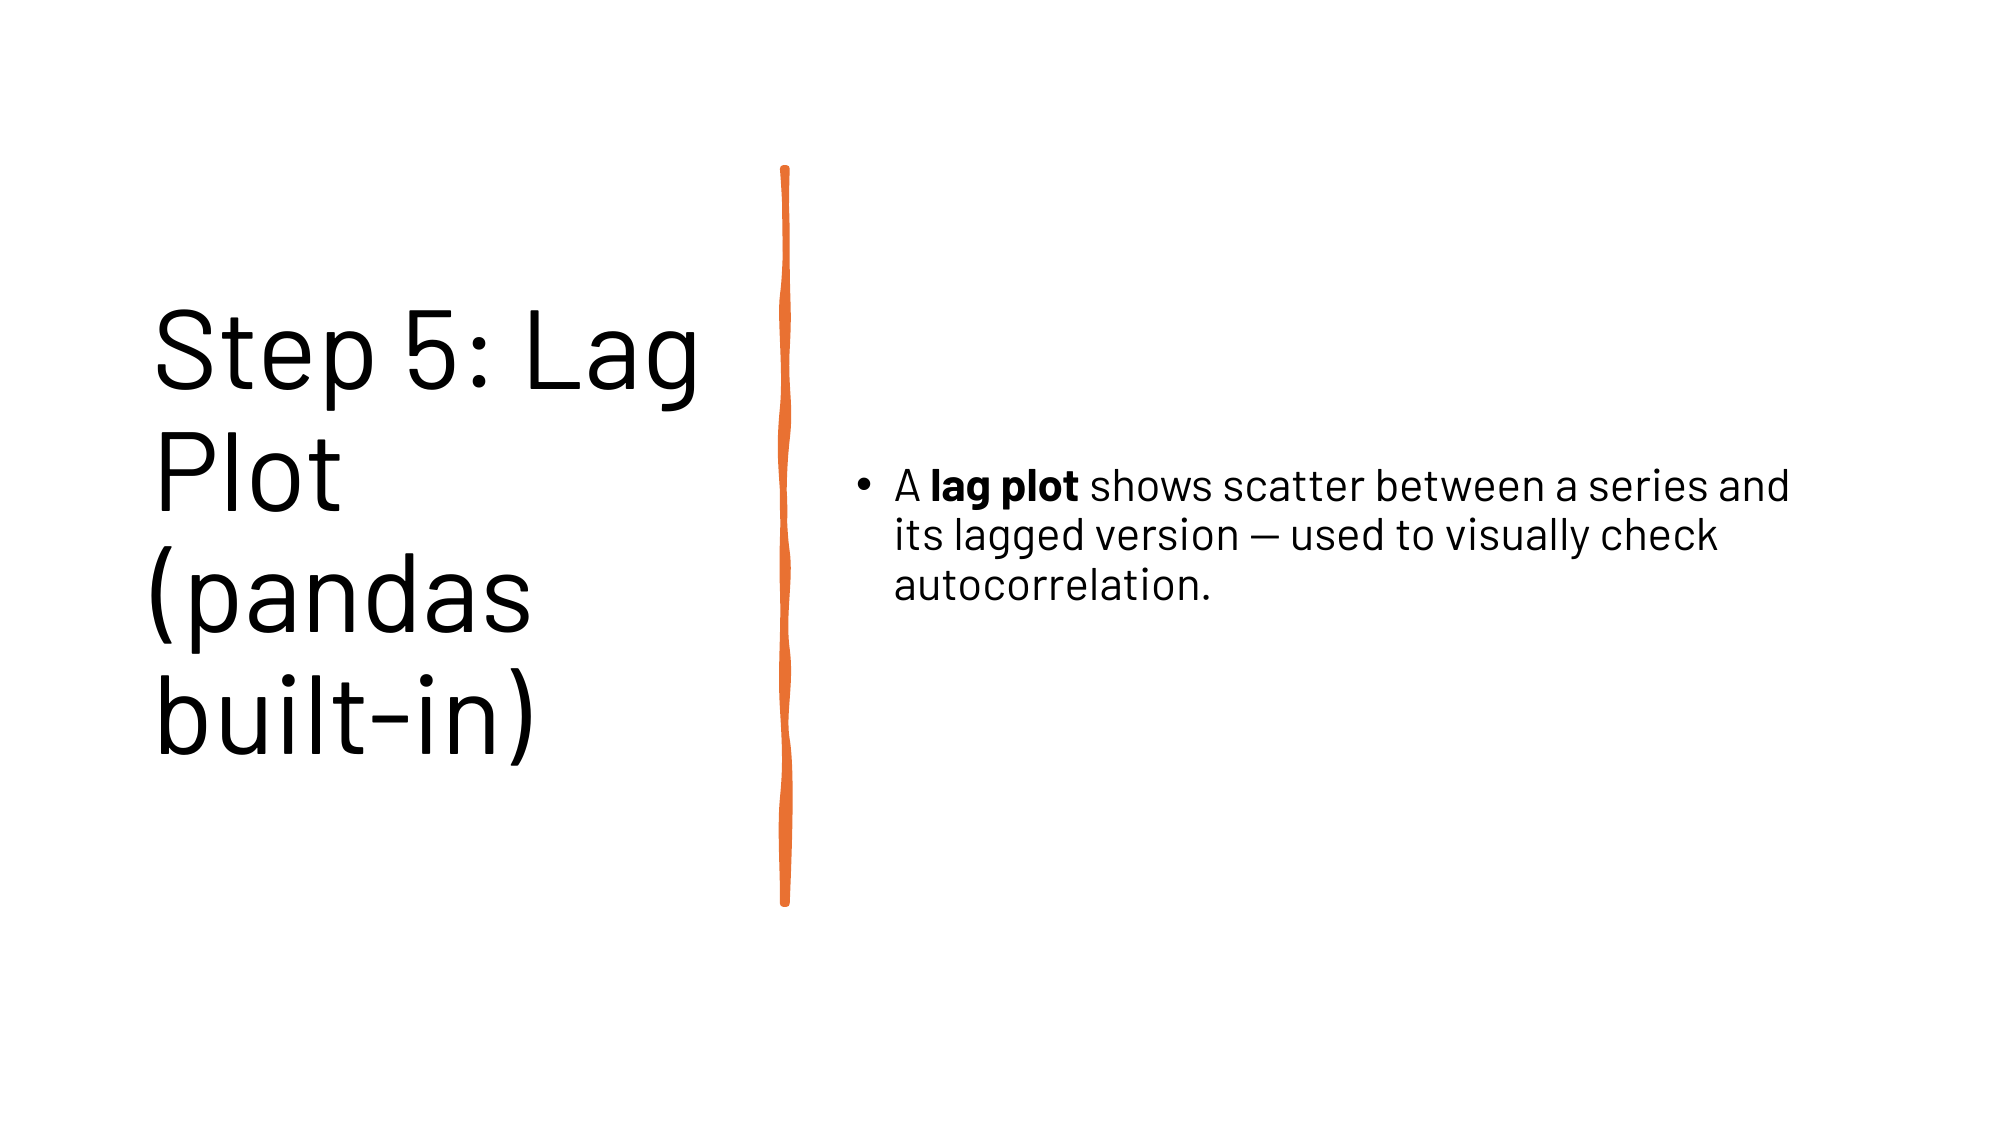

# Step 5: Lag Plot (pandas built-in)
A lag plot shows scatter between a series and its lagged version — used to visually check autocorrelation.